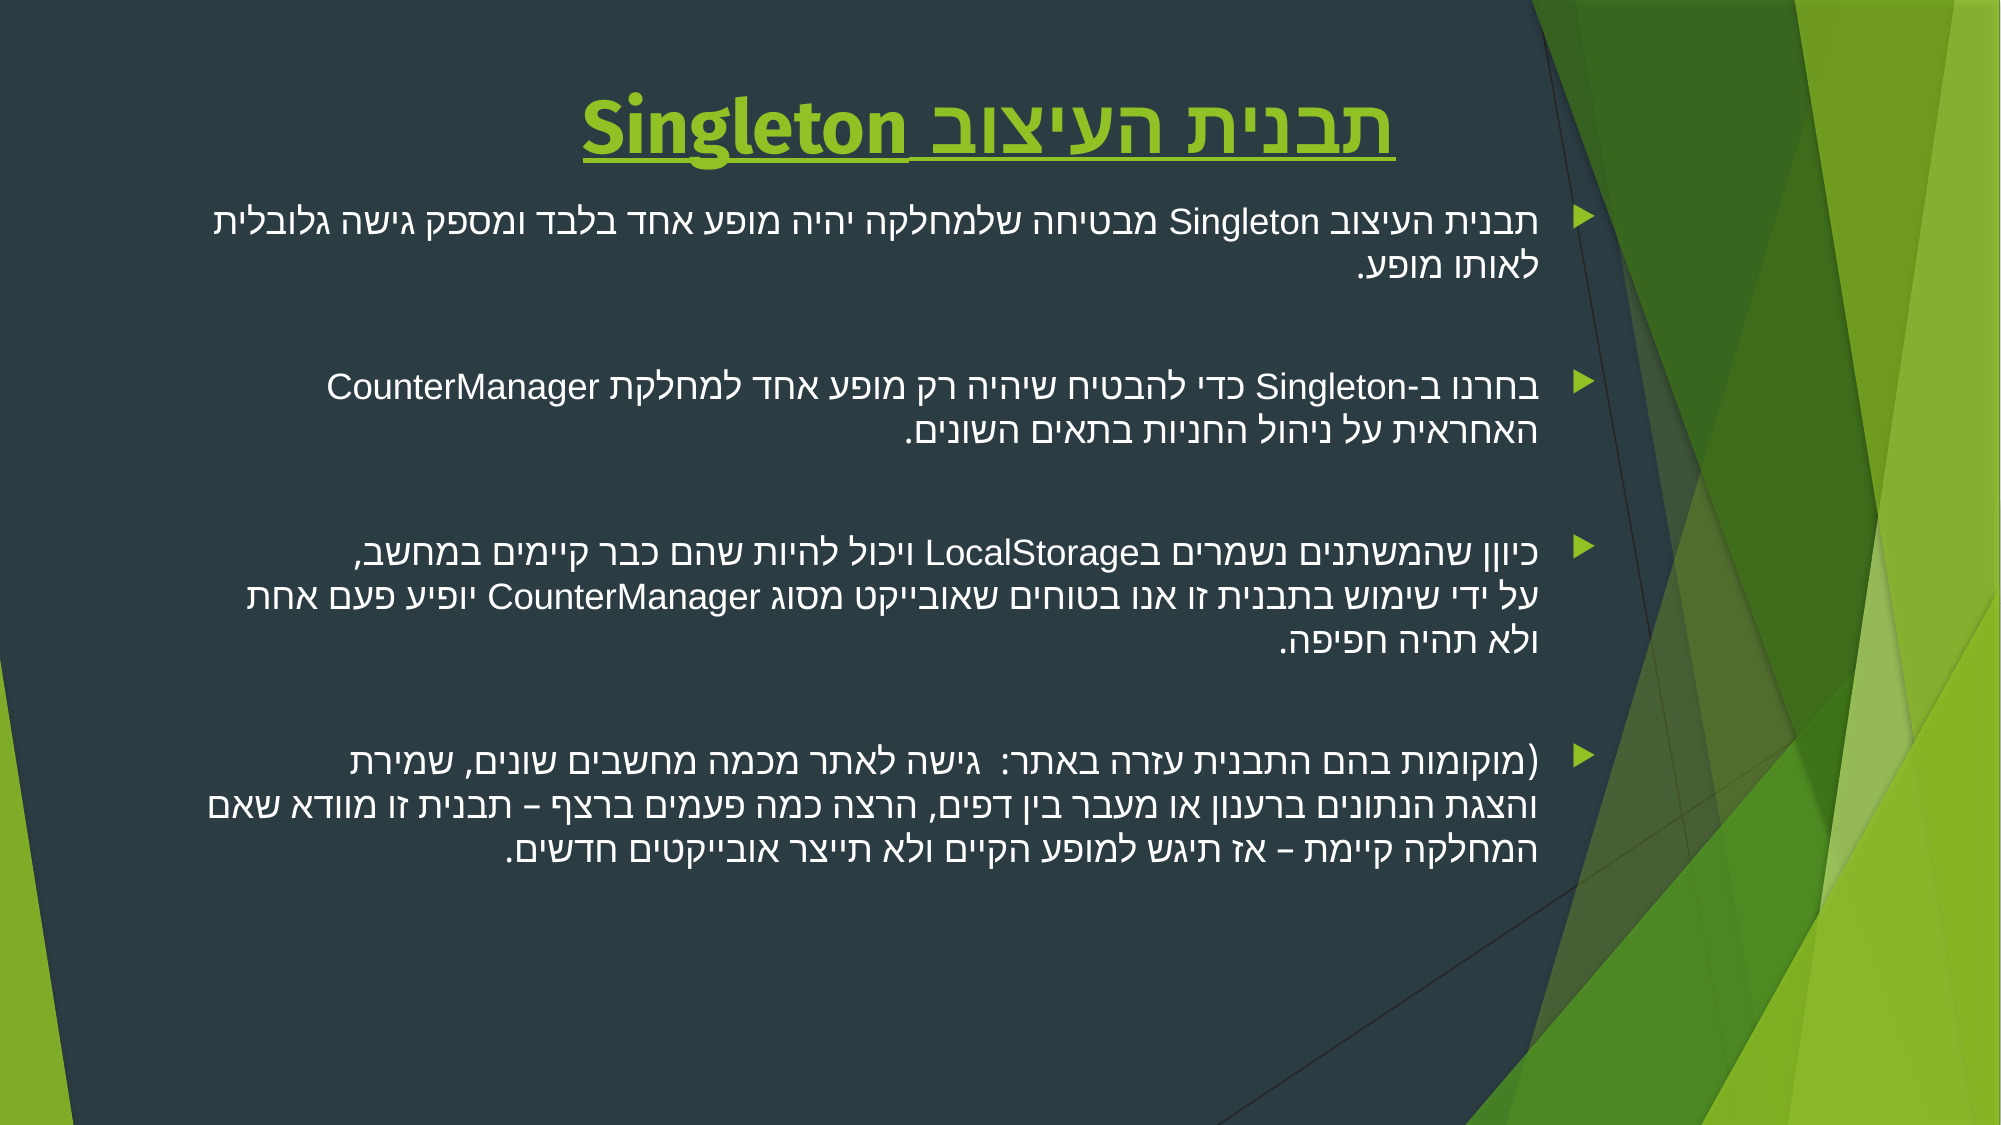

# תבנית העיצוב Singleton
תבנית העיצוב Singleton מבטיחה שלמחלקה יהיה מופע אחד בלבד ומספק גישה גלובלית לאותו מופע.

בחרנו ב-Singleton כדי להבטיח שיהיה רק מופע אחד למחלקת CounterManager האחראית על ניהול החניות בתאים השונים.

כיוןן שהמשתנים נשמרים בLocalStorage ויכול להיות שהם כבר קיימים במחשב,
על ידי שימוש בתבנית זו אנו בטוחים שאובייקט מסוג CounterManager יופיע פעם אחת ולא תהיה חפיפה.

(מוקומות בהם התבנית עזרה באתר:  גישה לאתר מכמה מחשבים שונים, שמירת והצגת הנתונים ברענון או מעבר בין דפים, הרצה כמה פעמים ברצף – תבנית זו מוודא שאם המחלקה קיימת – אז תיגש למופע הקיים ולא תייצר אובייקטים חדשים.